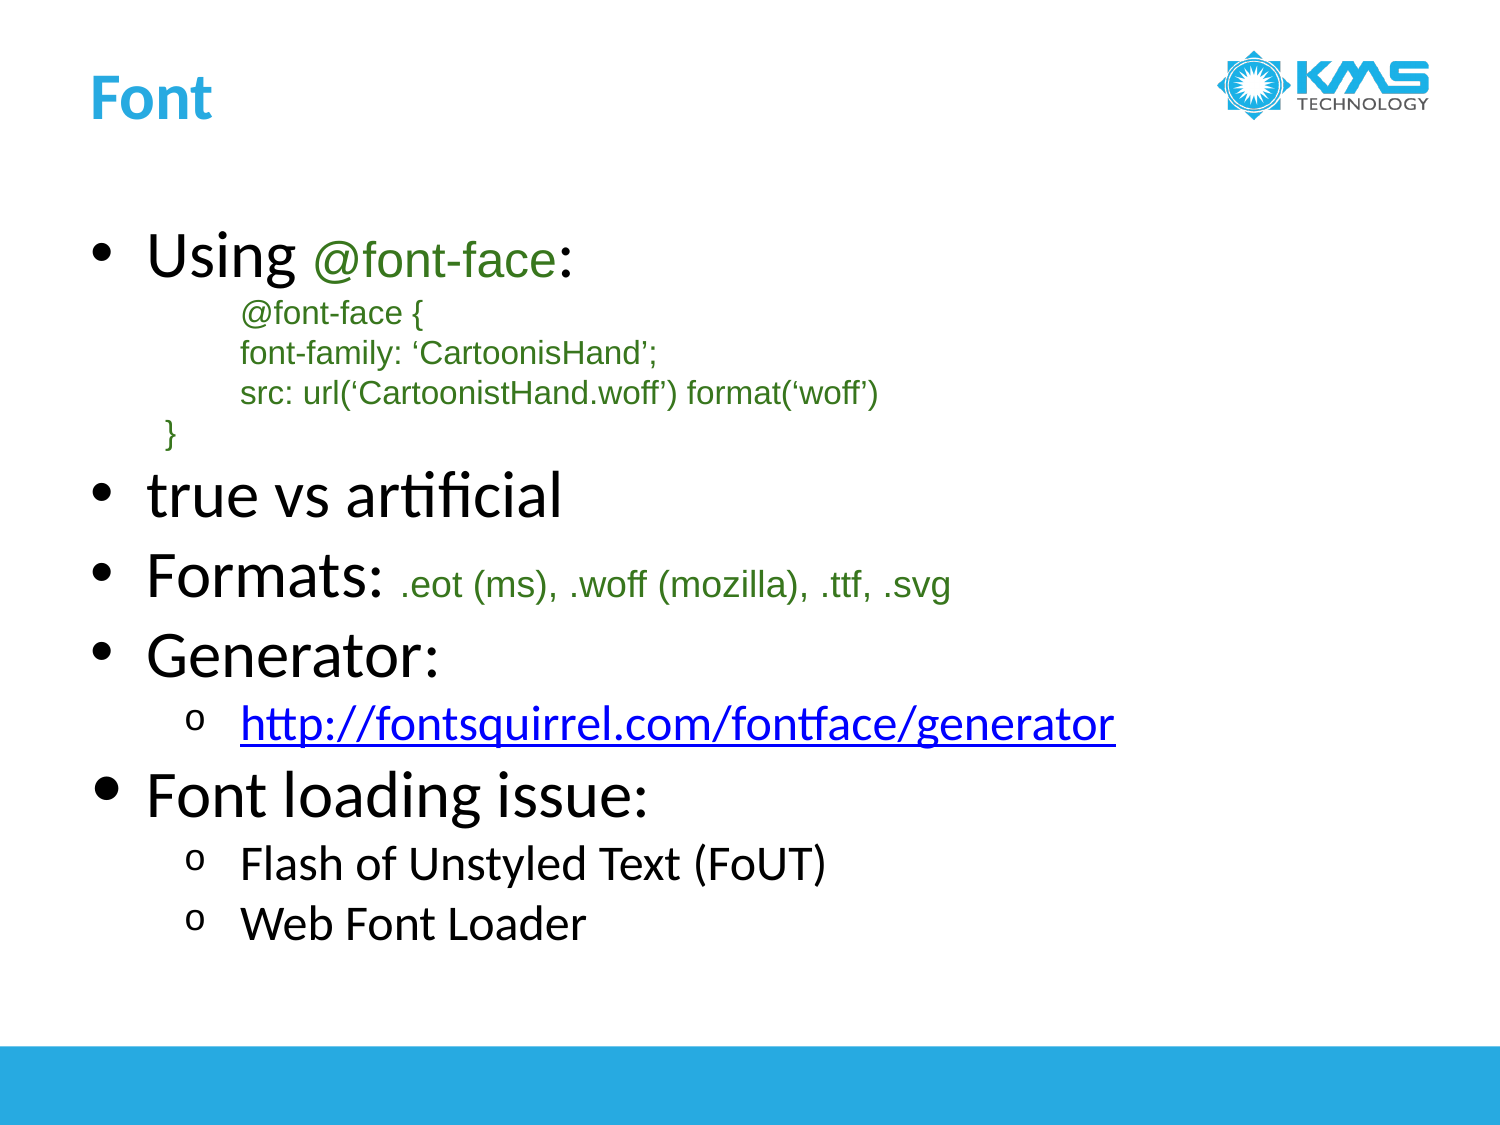

# Font
Using @font-face:
	@font-face {
font-family: ‘CartoonisHand’;
src: url(‘CartoonistHand.woff’) format(‘woff’)
}
true vs artificial
Formats: .eot (ms), .woff (mozilla), .ttf, .svg
Generator:
http://fontsquirrel.com/fontface/generator
Font loading issue:
Flash of Unstyled Text (FoUT)
Web Font Loader